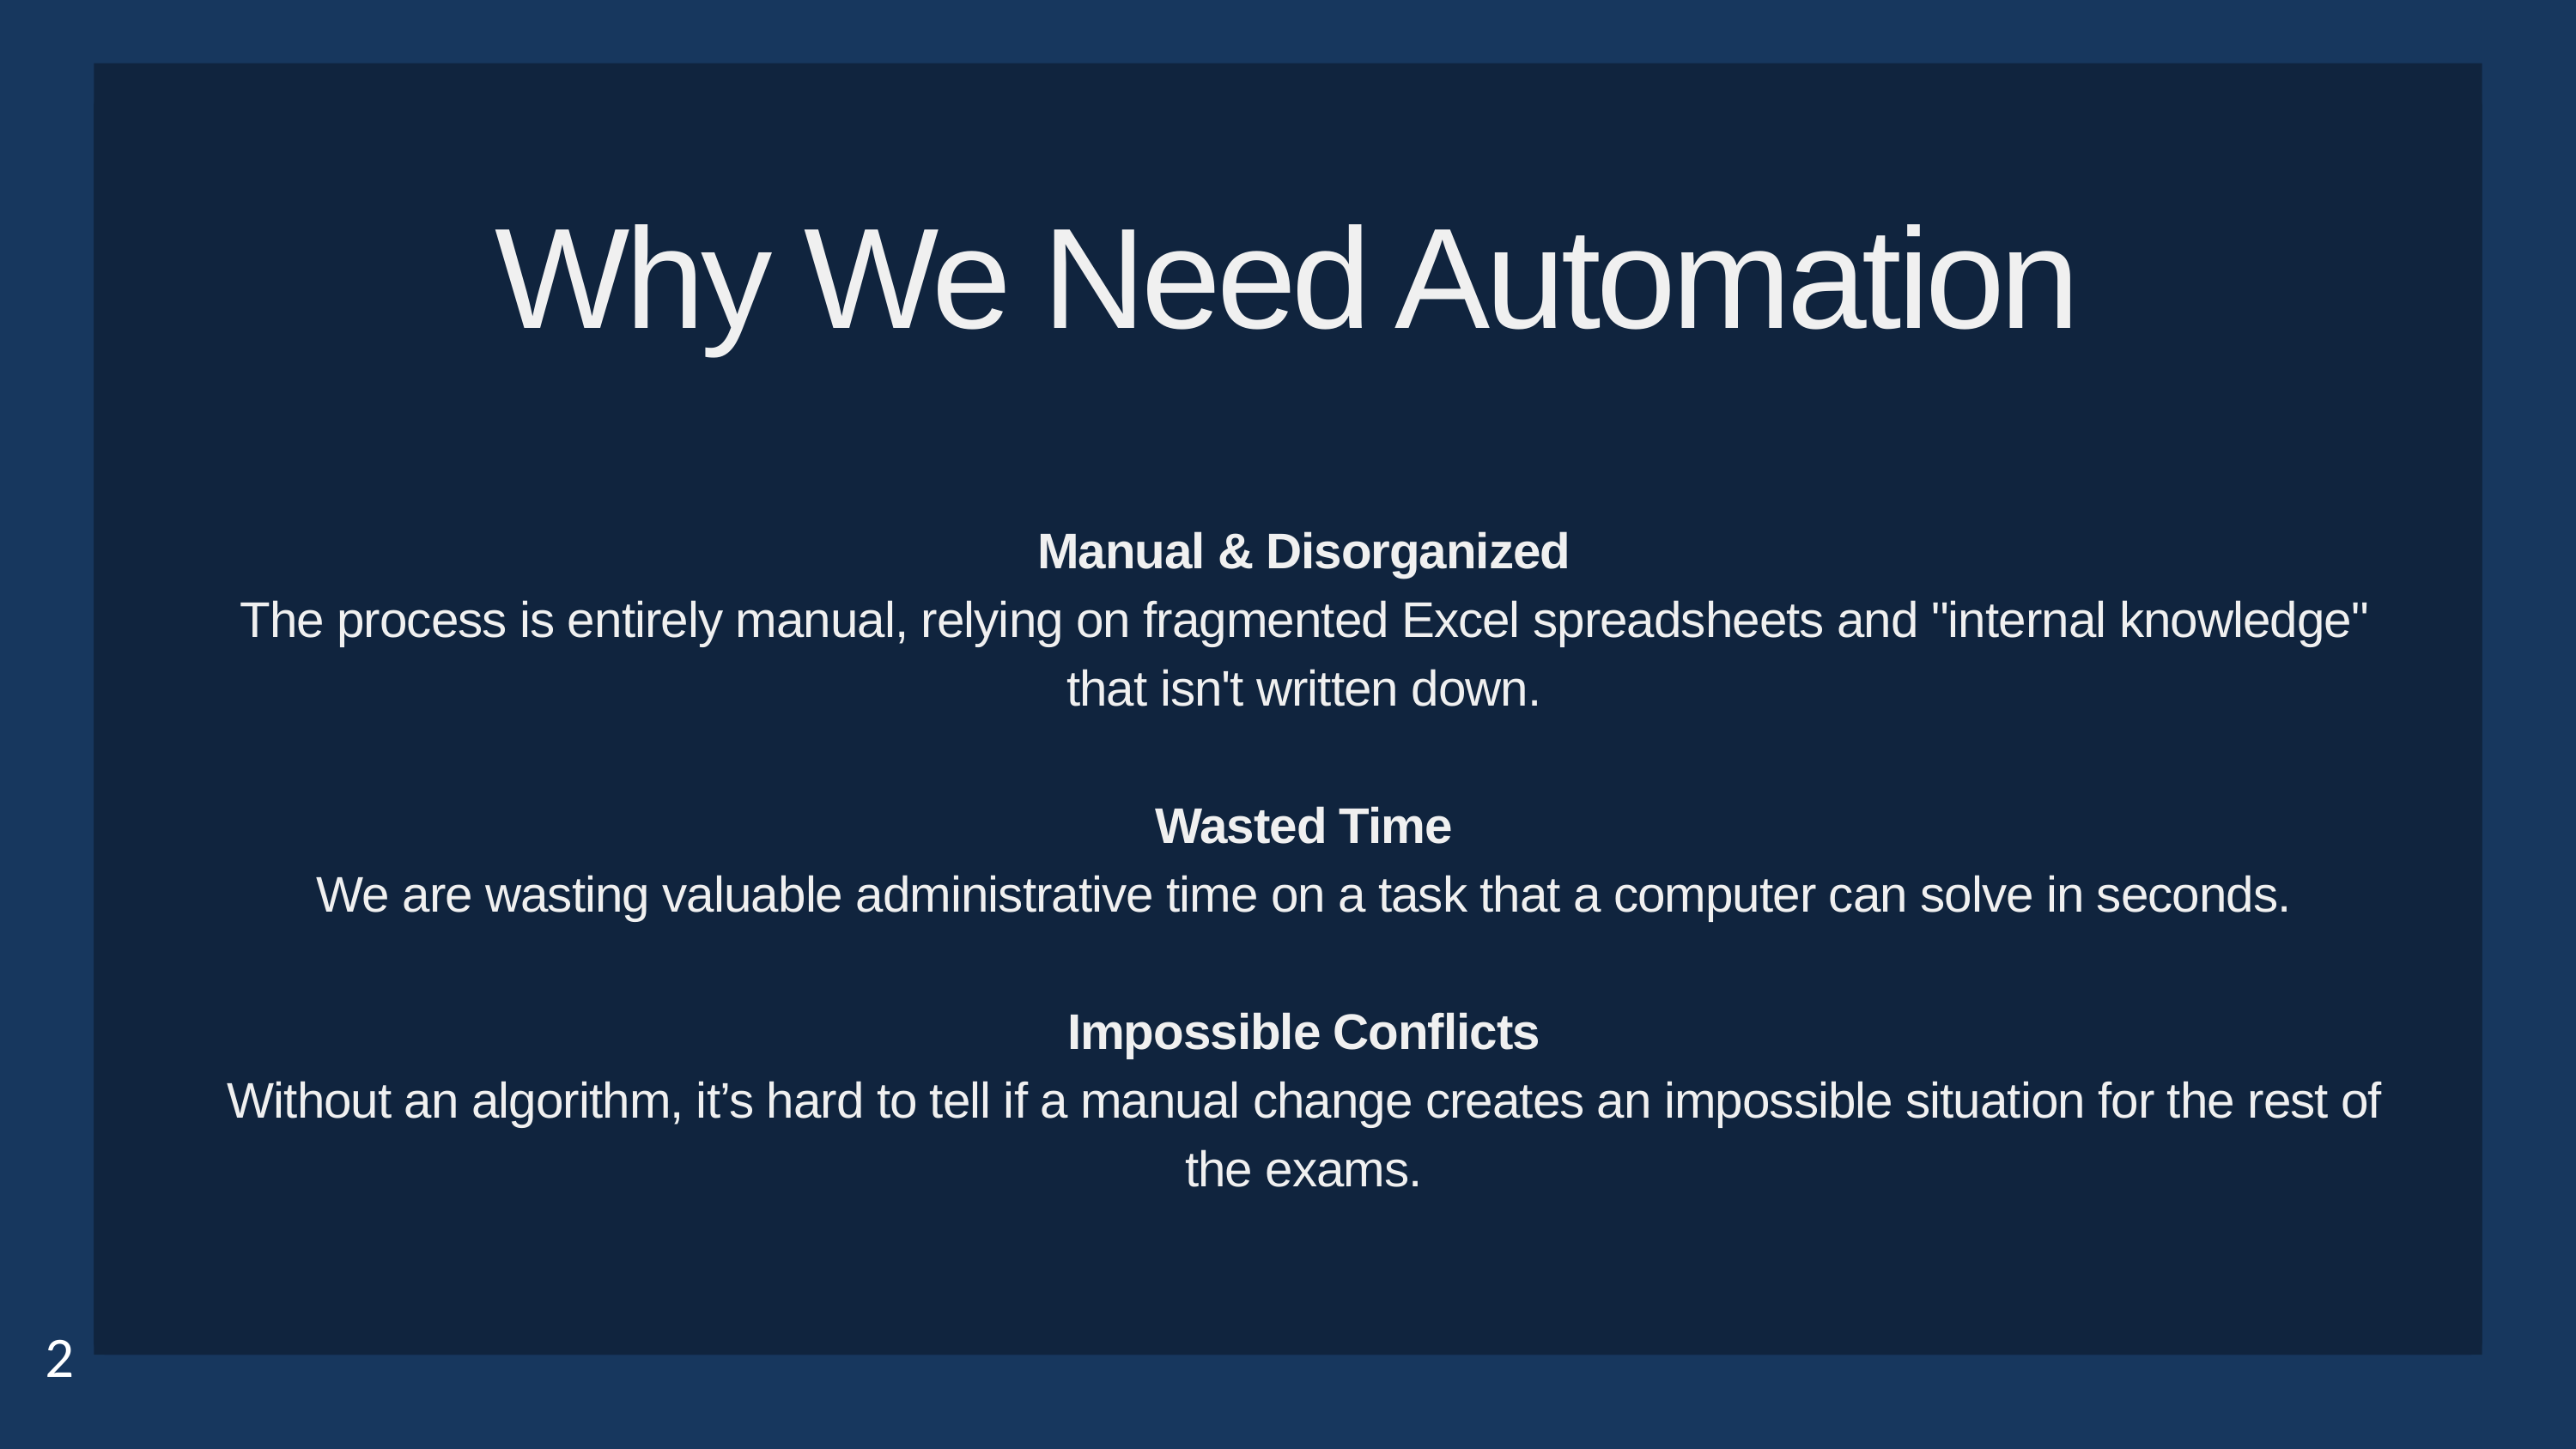

Why We Need Automation

Manual & Disorganized
The process is entirely manual, relying on fragmented Excel spreadsheets and "internal knowledge" that isn't written down.

Wasted Time
We are wasting valuable administrative time on a task that a computer can solve in seconds.

Impossible Conflicts
Without an algorithm, it’s hard to tell if a manual change creates an impossible situation for the rest of the exams.
2